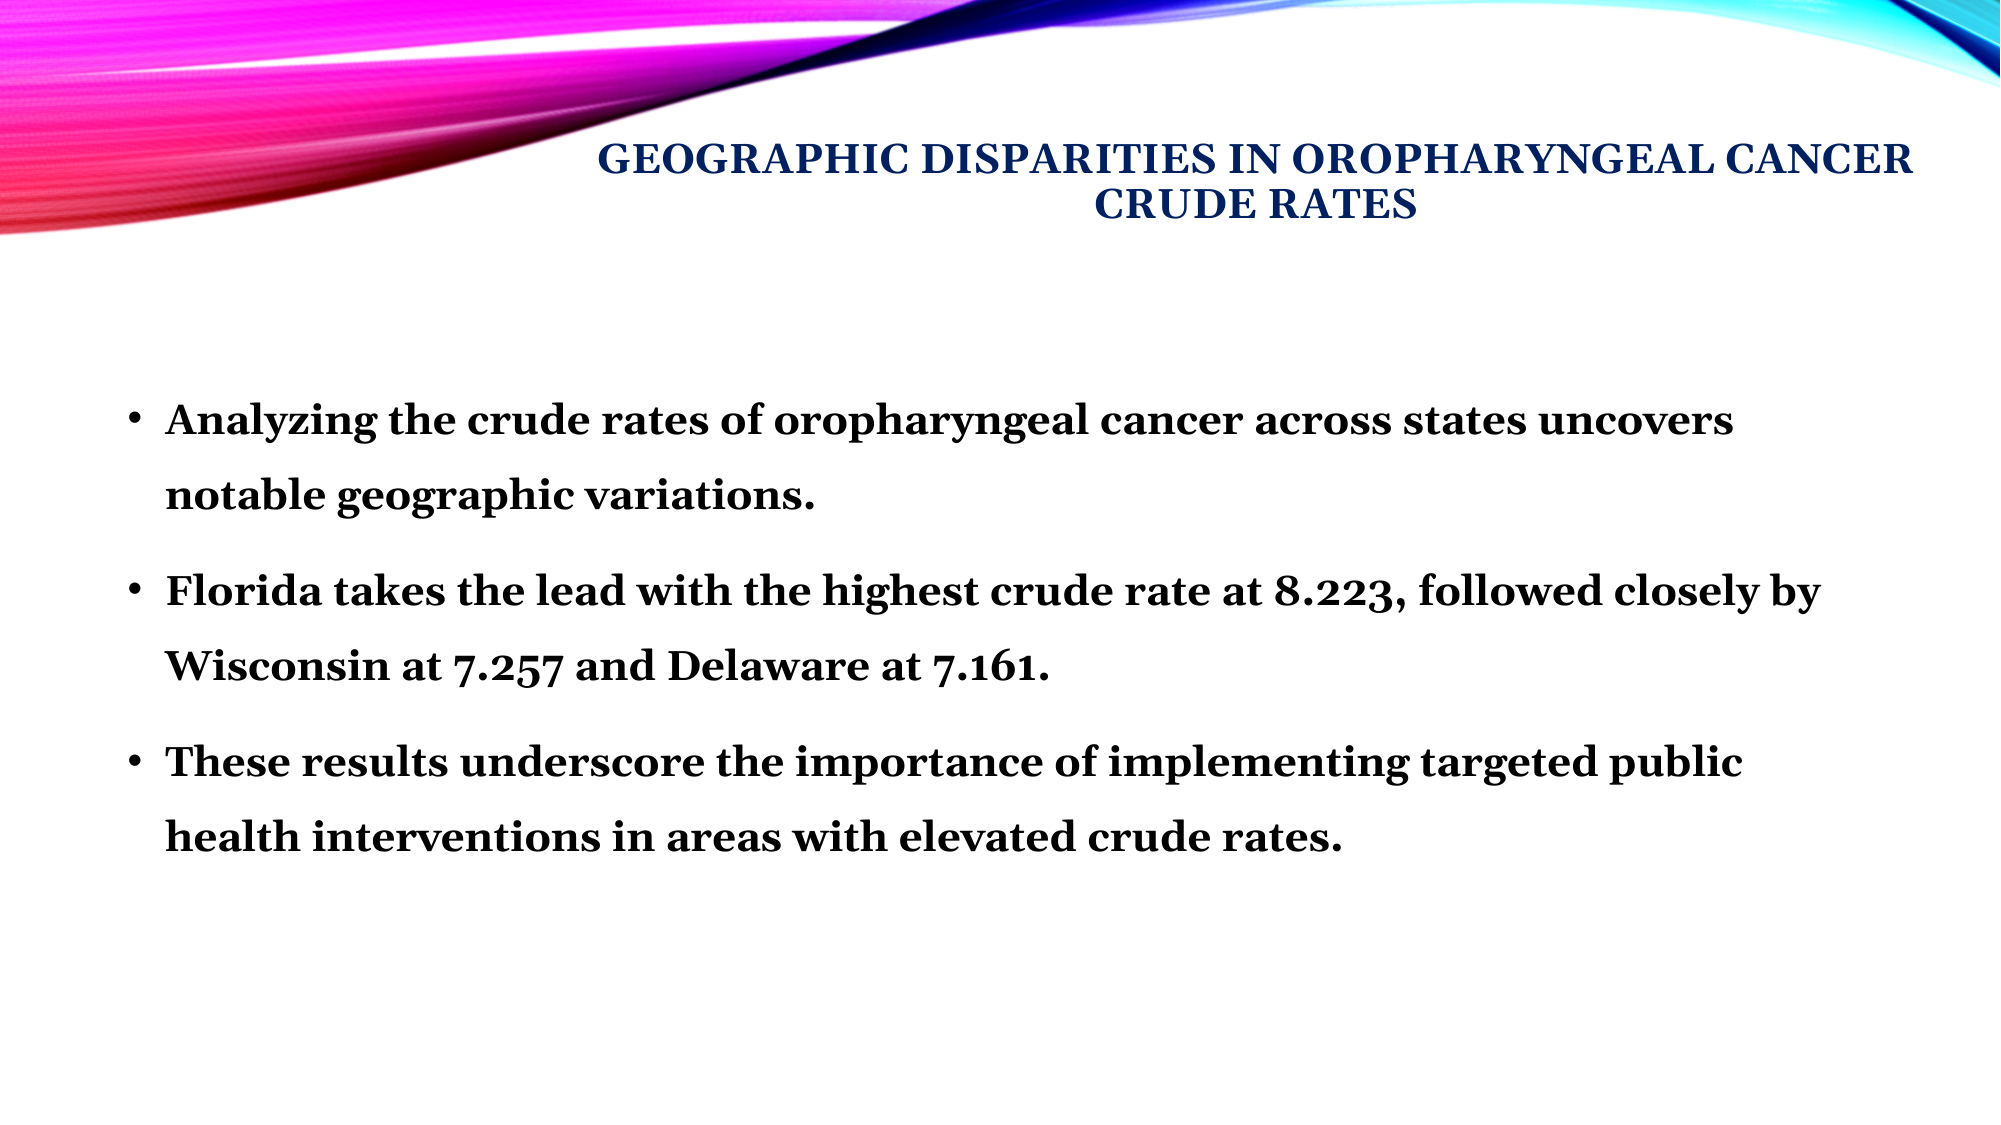

# Geographic Disparities in Oropharyngeal Cancer Crude Rates
Analyzing the crude rates of oropharyngeal cancer across states uncovers notable geographic variations.
Florida takes the lead with the highest crude rate at 8.223, followed closely by Wisconsin at 7.257 and Delaware at 7.161.
These results underscore the importance of implementing targeted public health interventions in areas with elevated crude rates.